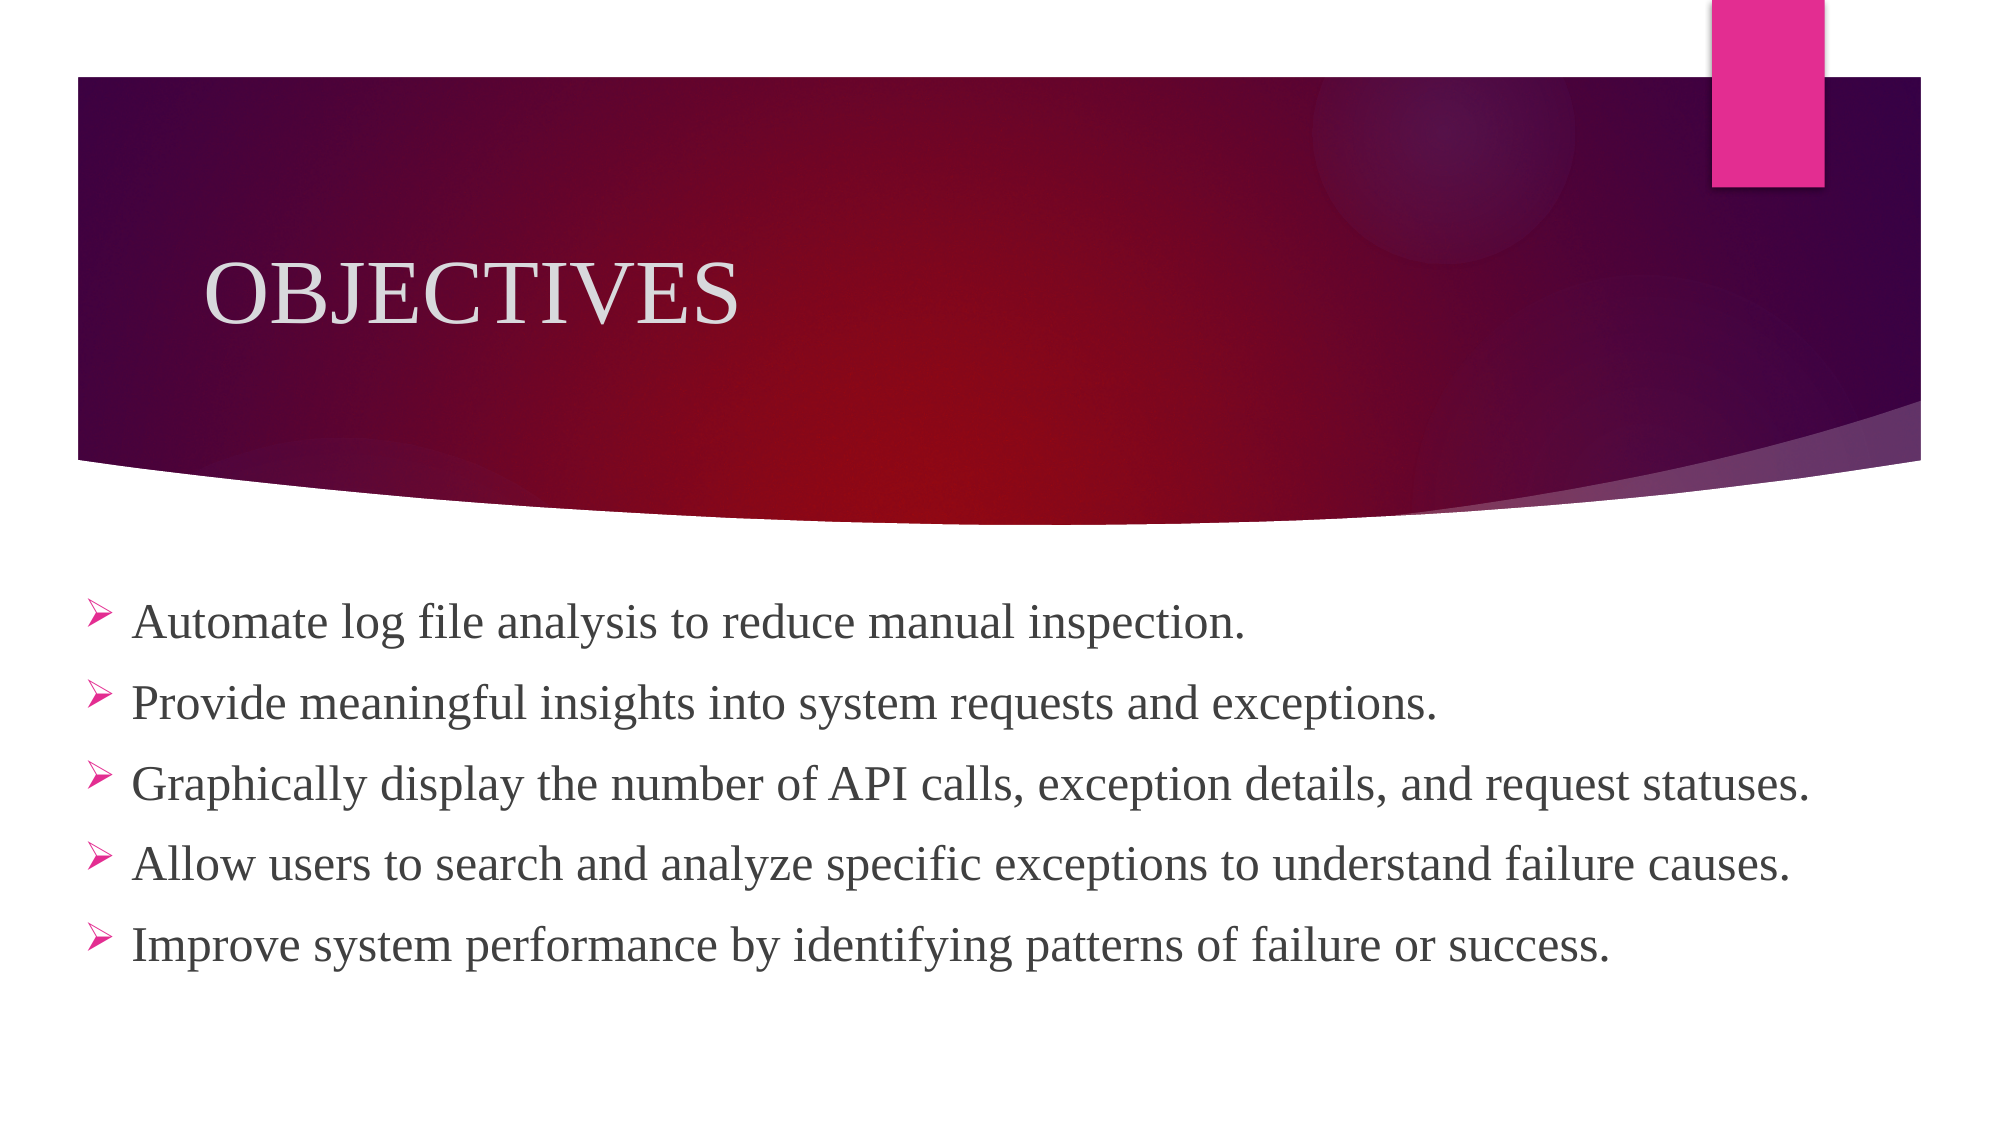

# OBJECTIVES
Automate log file analysis to reduce manual inspection.
Provide meaningful insights into system requests and exceptions.
Graphically display the number of API calls, exception details, and request statuses.
Allow users to search and analyze specific exceptions to understand failure causes.
Improve system performance by identifying patterns of failure or success.